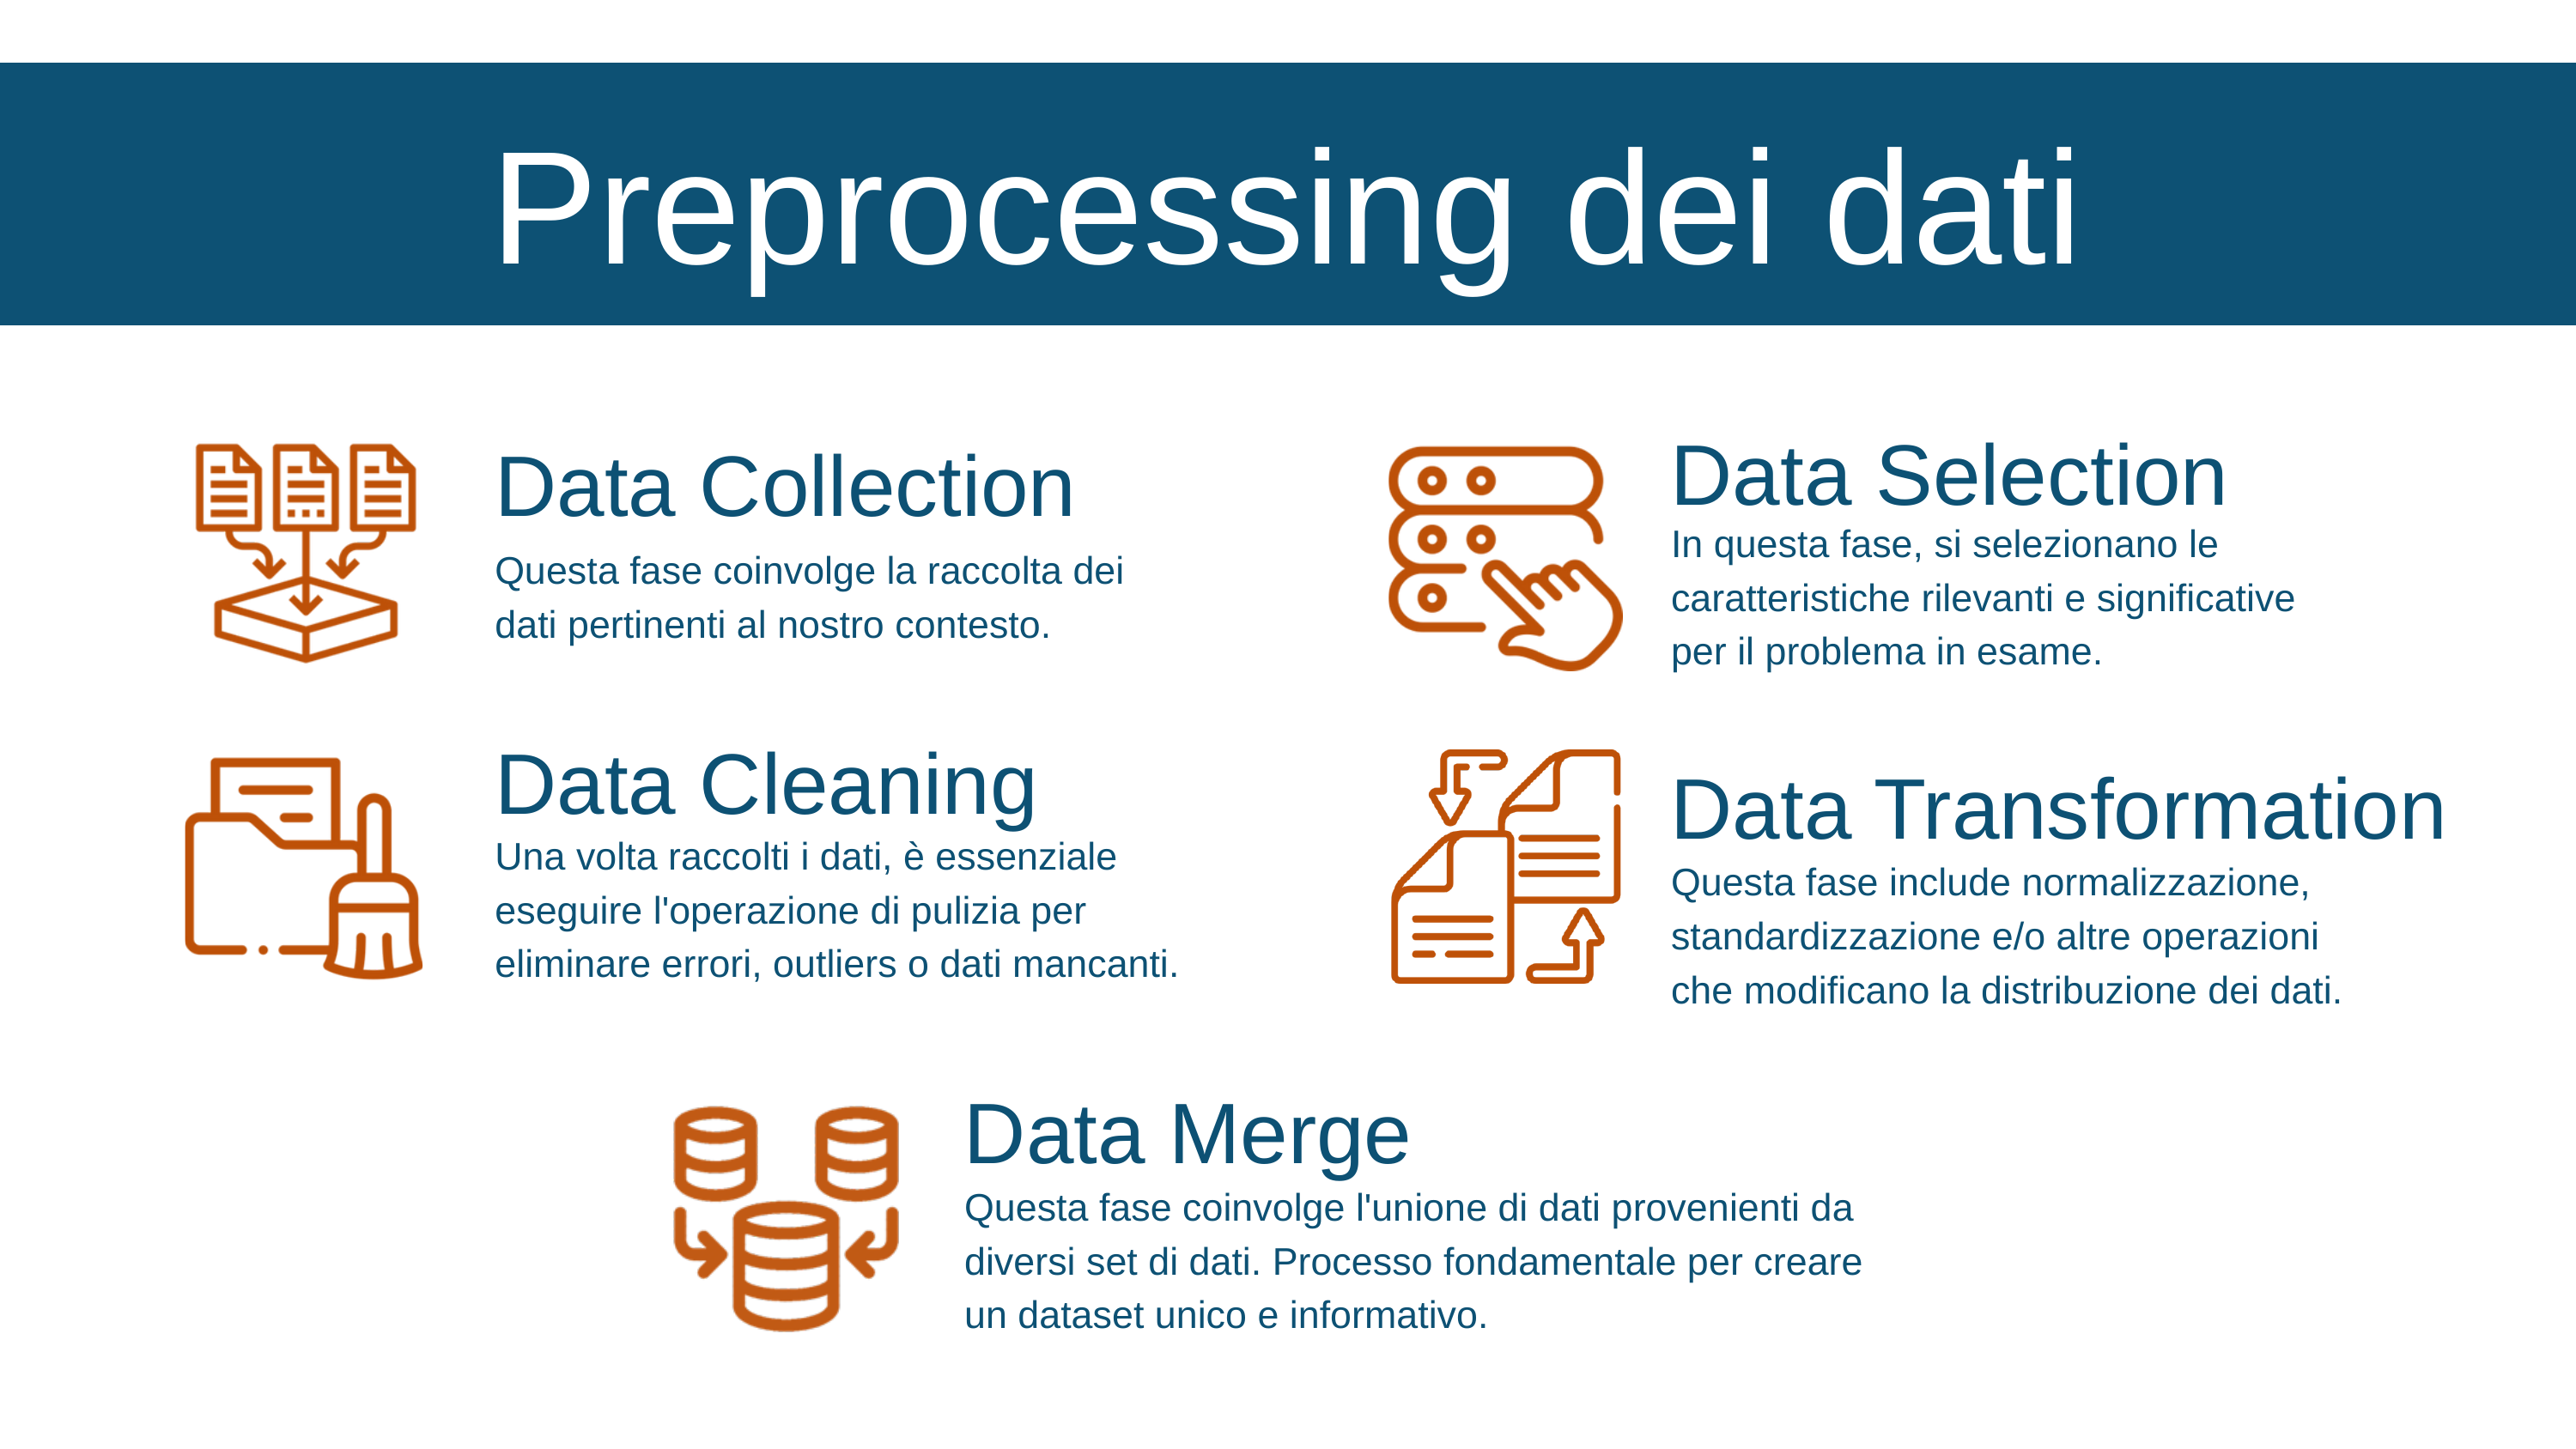

Preprocessing dei dati
Data Selection
Data Collection

In questa fase, si selezionano le caratteristiche rilevanti e significative per il problema in esame.
Questa fase coinvolge la raccolta dei dati pertinenti al nostro contesto.
Data Cleaning
Data Transformation

Una volta raccolti i dati, è essenziale eseguire l'operazione di pulizia per eliminare errori, outliers o dati mancanti.
Questa fase include normalizzazione, standardizzazione e/o altre operazioni che modificano la distribuzione dei dati.
Data Merge

Questa fase coinvolge l'unione di dati provenienti da diversi set di dati. Processo fondamentale per creare un dataset unico e informativo.